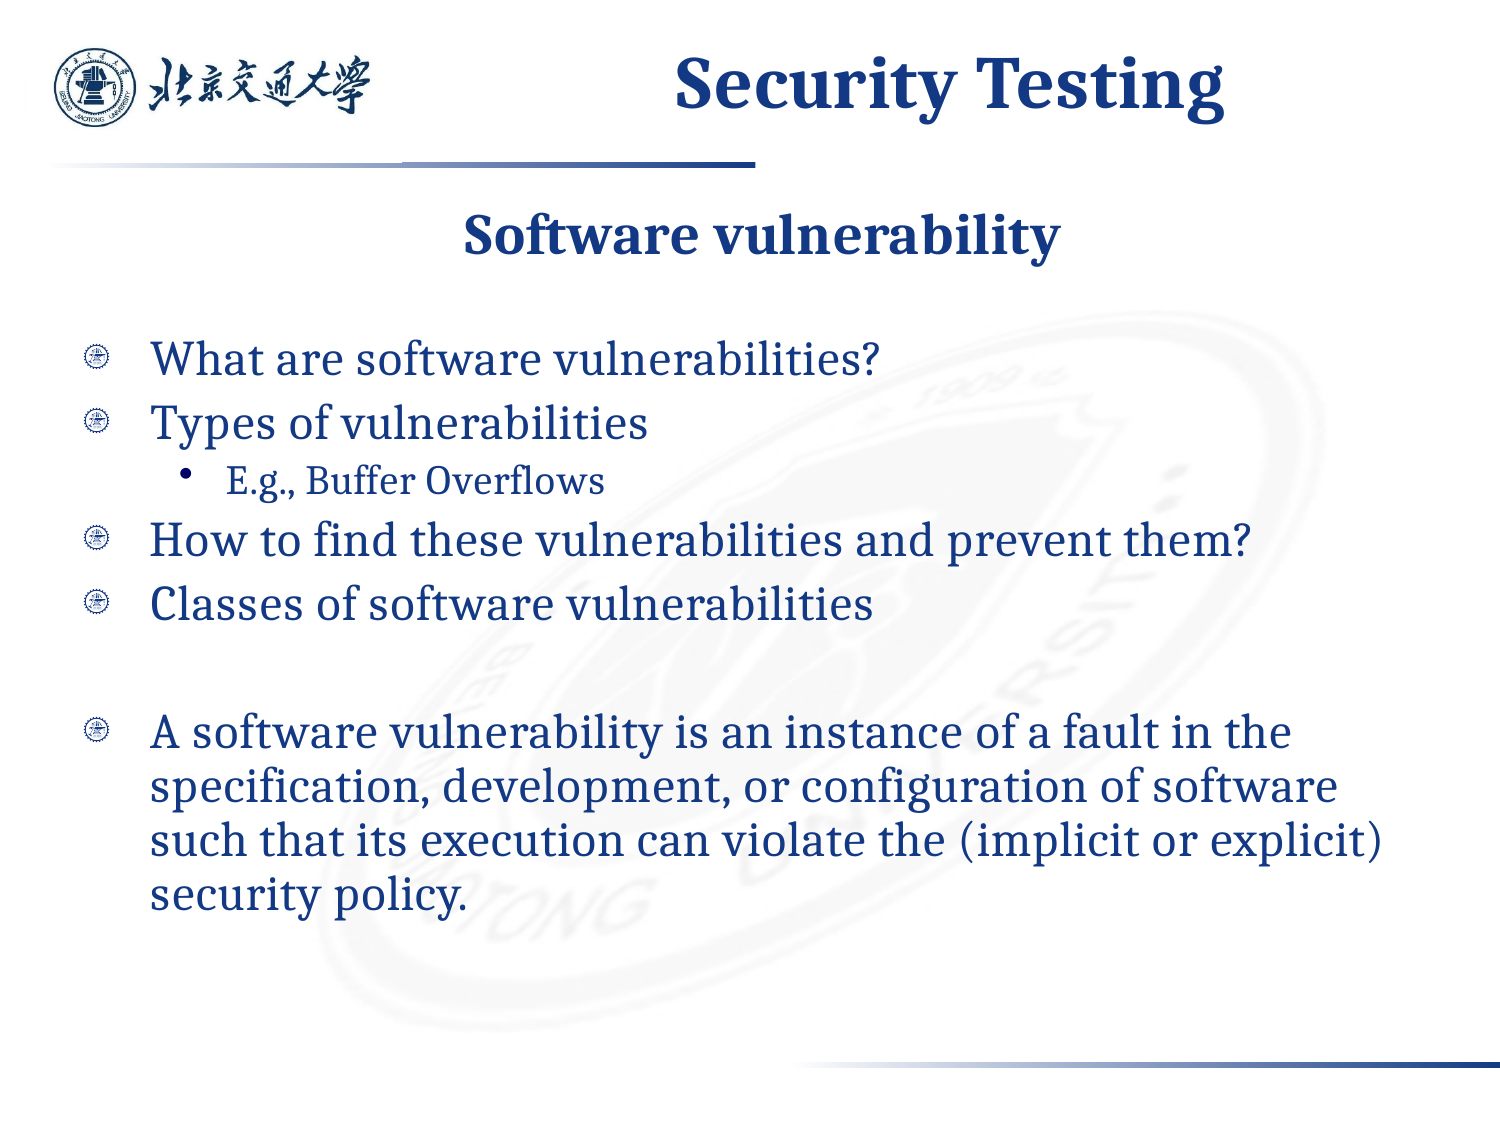

# Security Testing
Software vulnerability
What are software vulnerabilities?
Types of vulnerabilities
E.g., Buffer Overflows
How to find these vulnerabilities and prevent them?
Classes of software vulnerabilities

A software vulnerability is an instance of a fault in the specification, development, or configuration of software such that its execution can violate the (implicit or explicit) security policy.